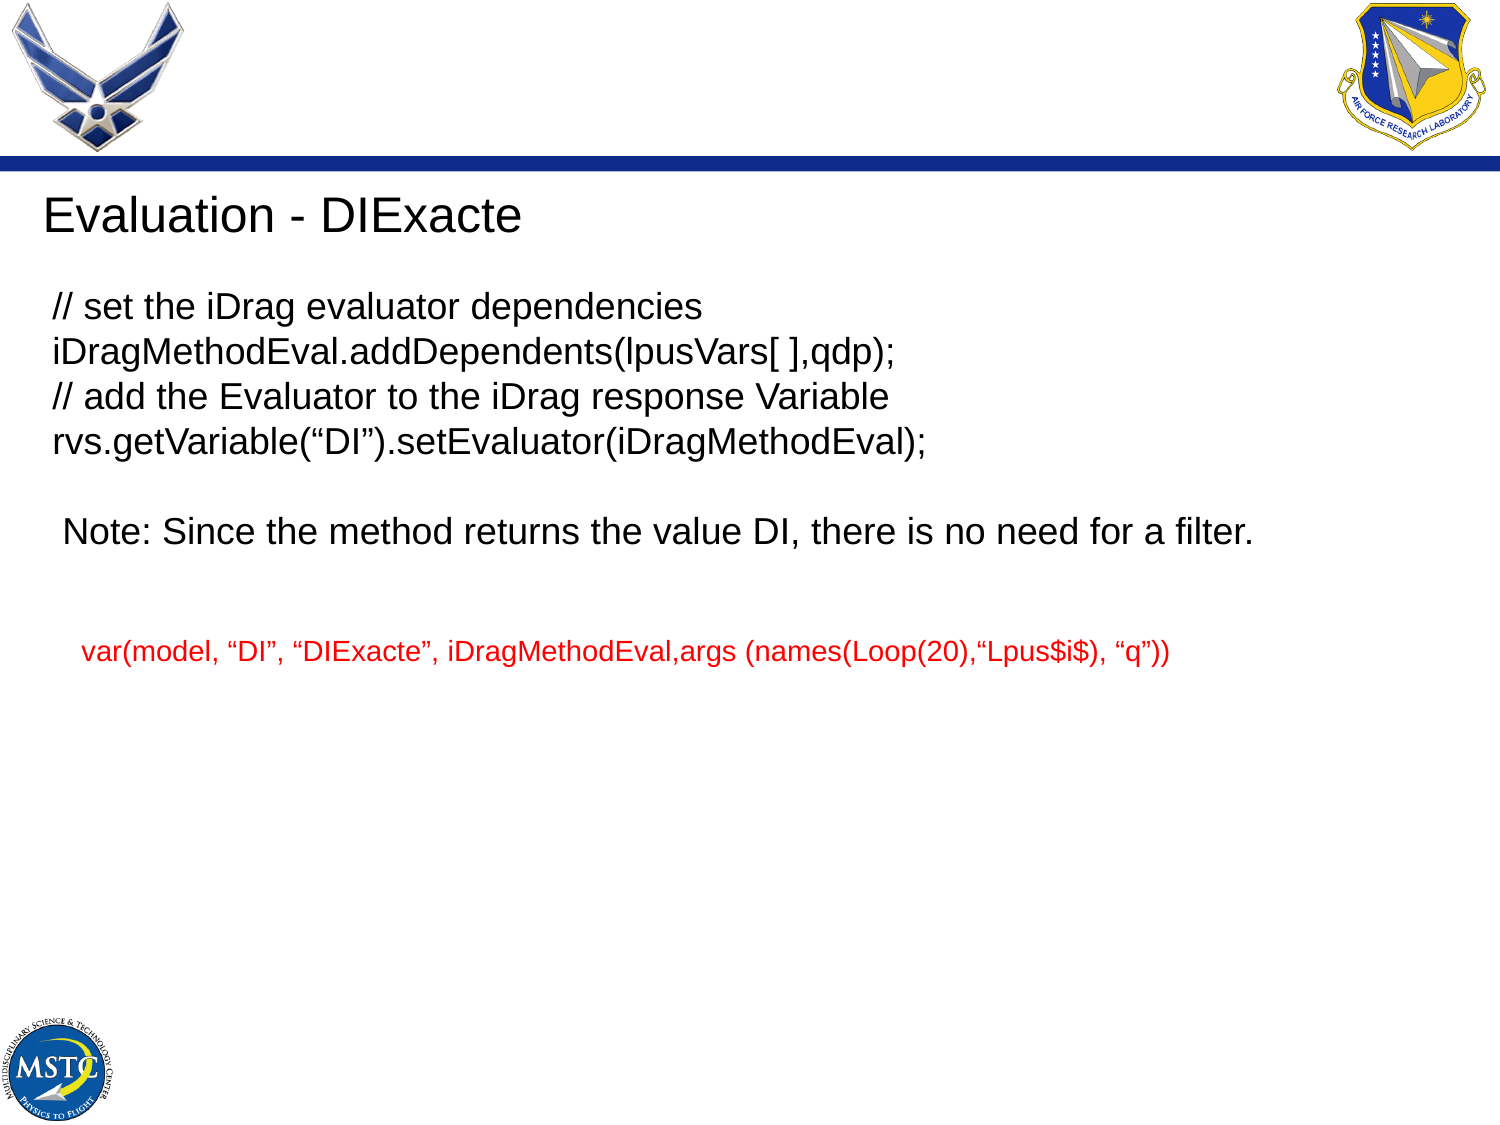

#
Evaluation - DIExacte
// set the iDrag evaluator dependencies
iDragMethodEval.addDependents(lpusVars[ ],qdp);
// add the Evaluator to the iDrag response Variable
rvs.getVariable(“DI”).setEvaluator(iDragMethodEval);
Note: Since the method returns the value DI, there is no need for a filter.
var(model, “DI”, “DIExacte”, iDragMethodEval,args (names(Loop(20),“Lpus$i$), “q”))